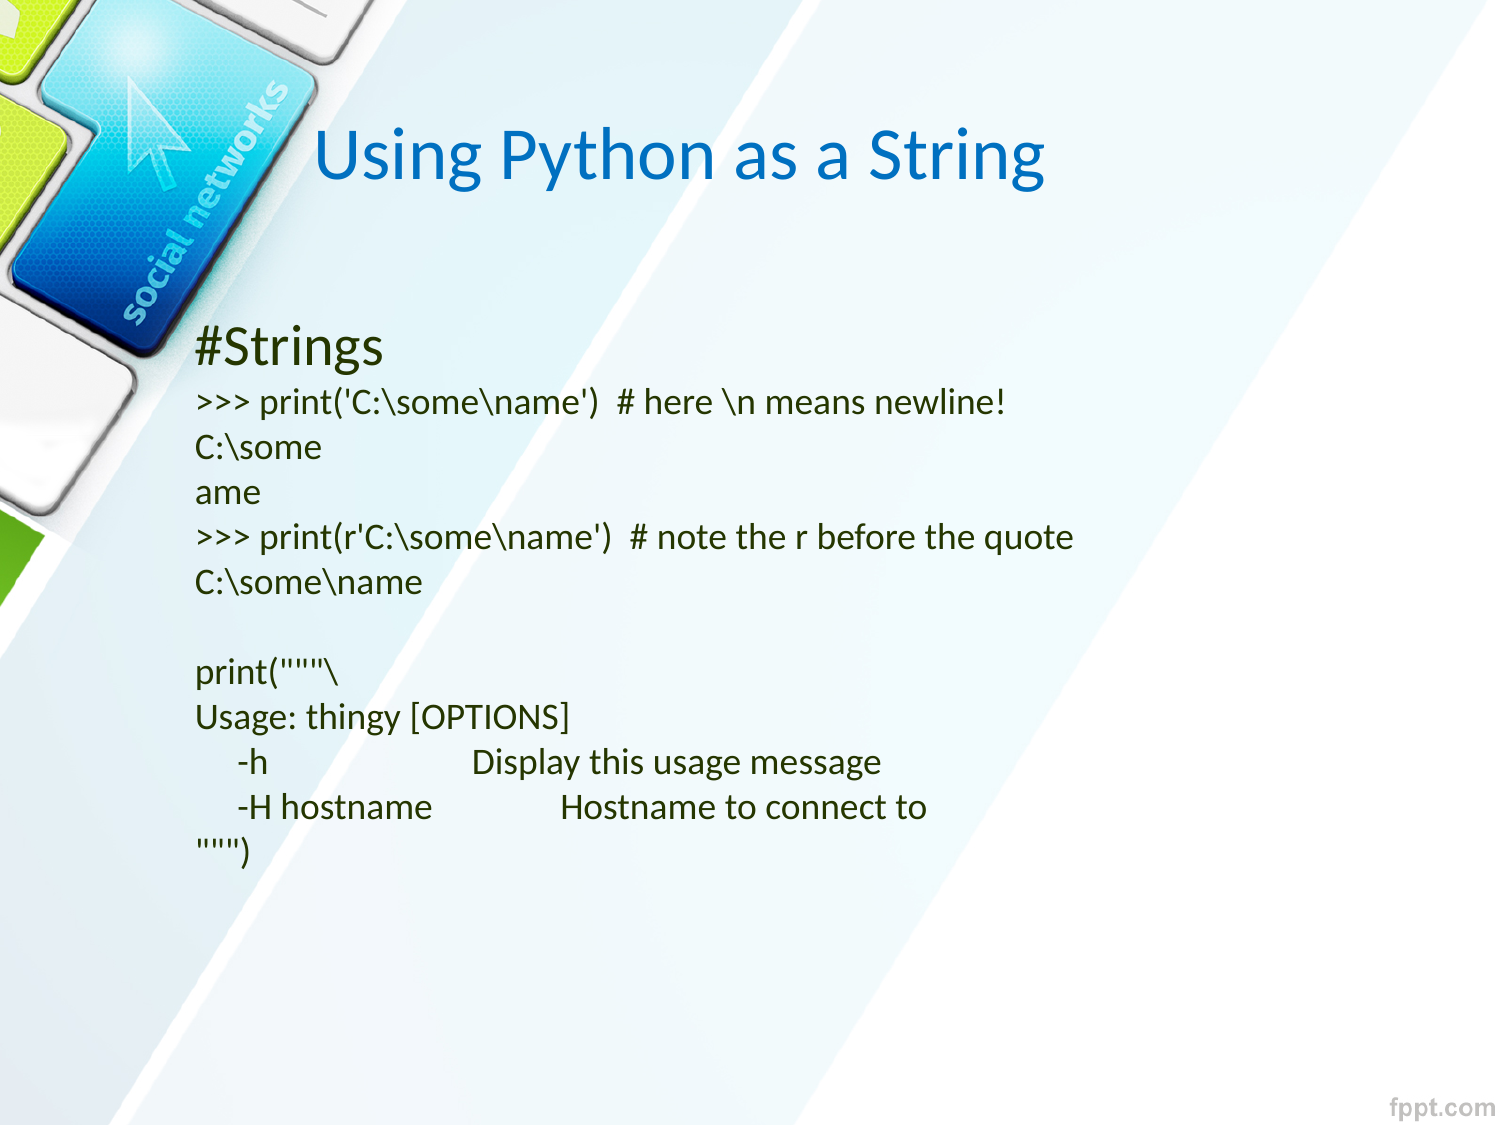

Using Python as a String
#Strings
>>> print('C:\some\name')  # here \n means newline!
C:\some
ame
>>> print(r'C:\some\name')  # note the r before the quote
C:\some\name

print("""\
Usage: thingy [OPTIONS]
     -h                        Display this usage message
     -H hostname               Hostname to connect to
""")